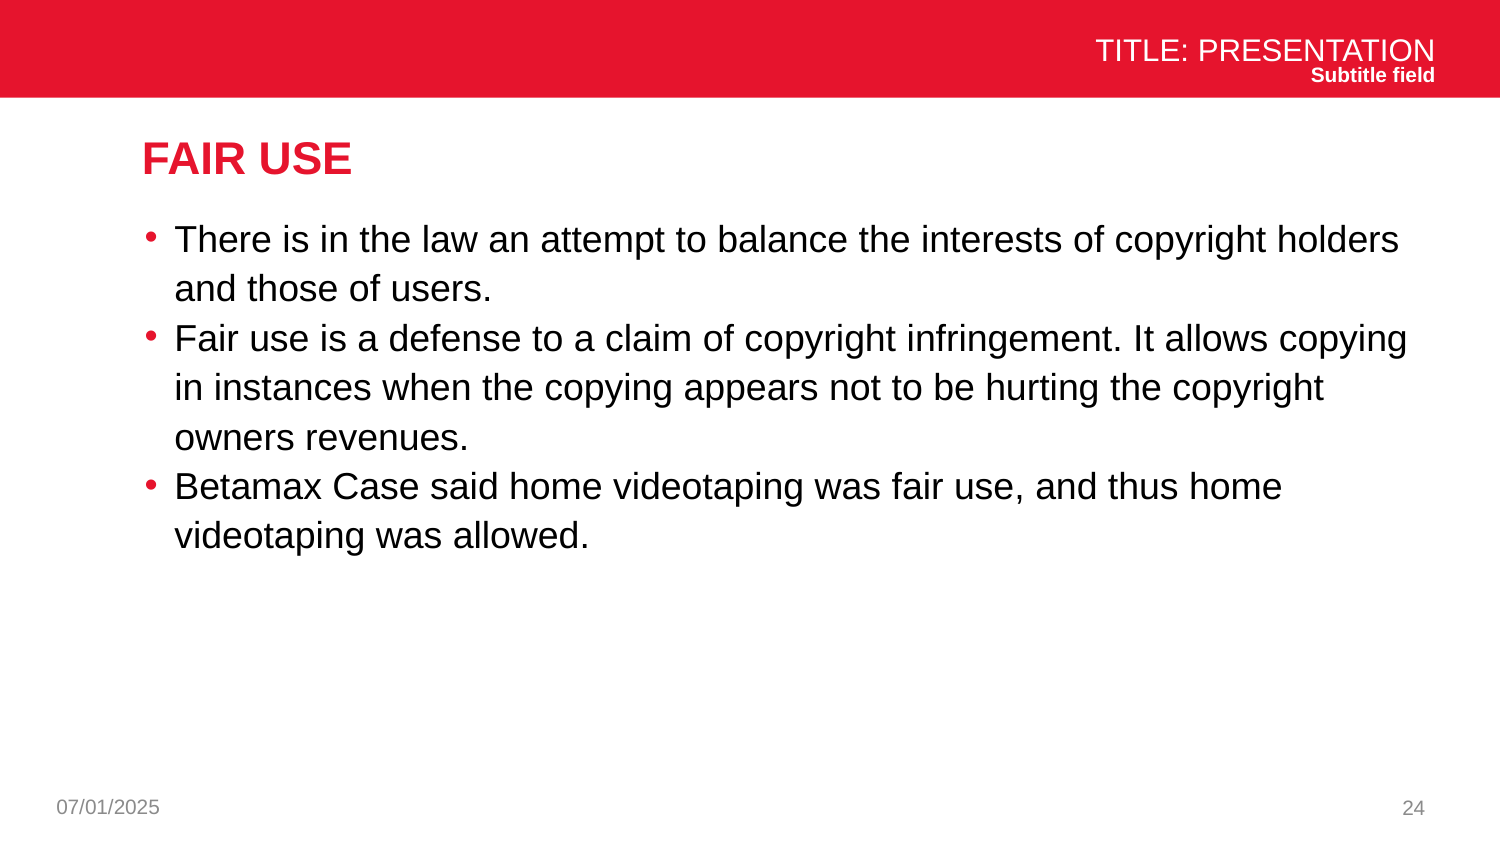

Title: Presentation
Subtitle field
# Fair use
There is in the law an attempt to balance the interests of copyright holders and those of users.
Fair use is a defense to a claim of copyright infringement. It allows copying in instances when the copying appears not to be hurting the copyright owners revenues.
Betamax Case said home videotaping was fair use, and thus home videotaping was allowed.
07/01/2025
24